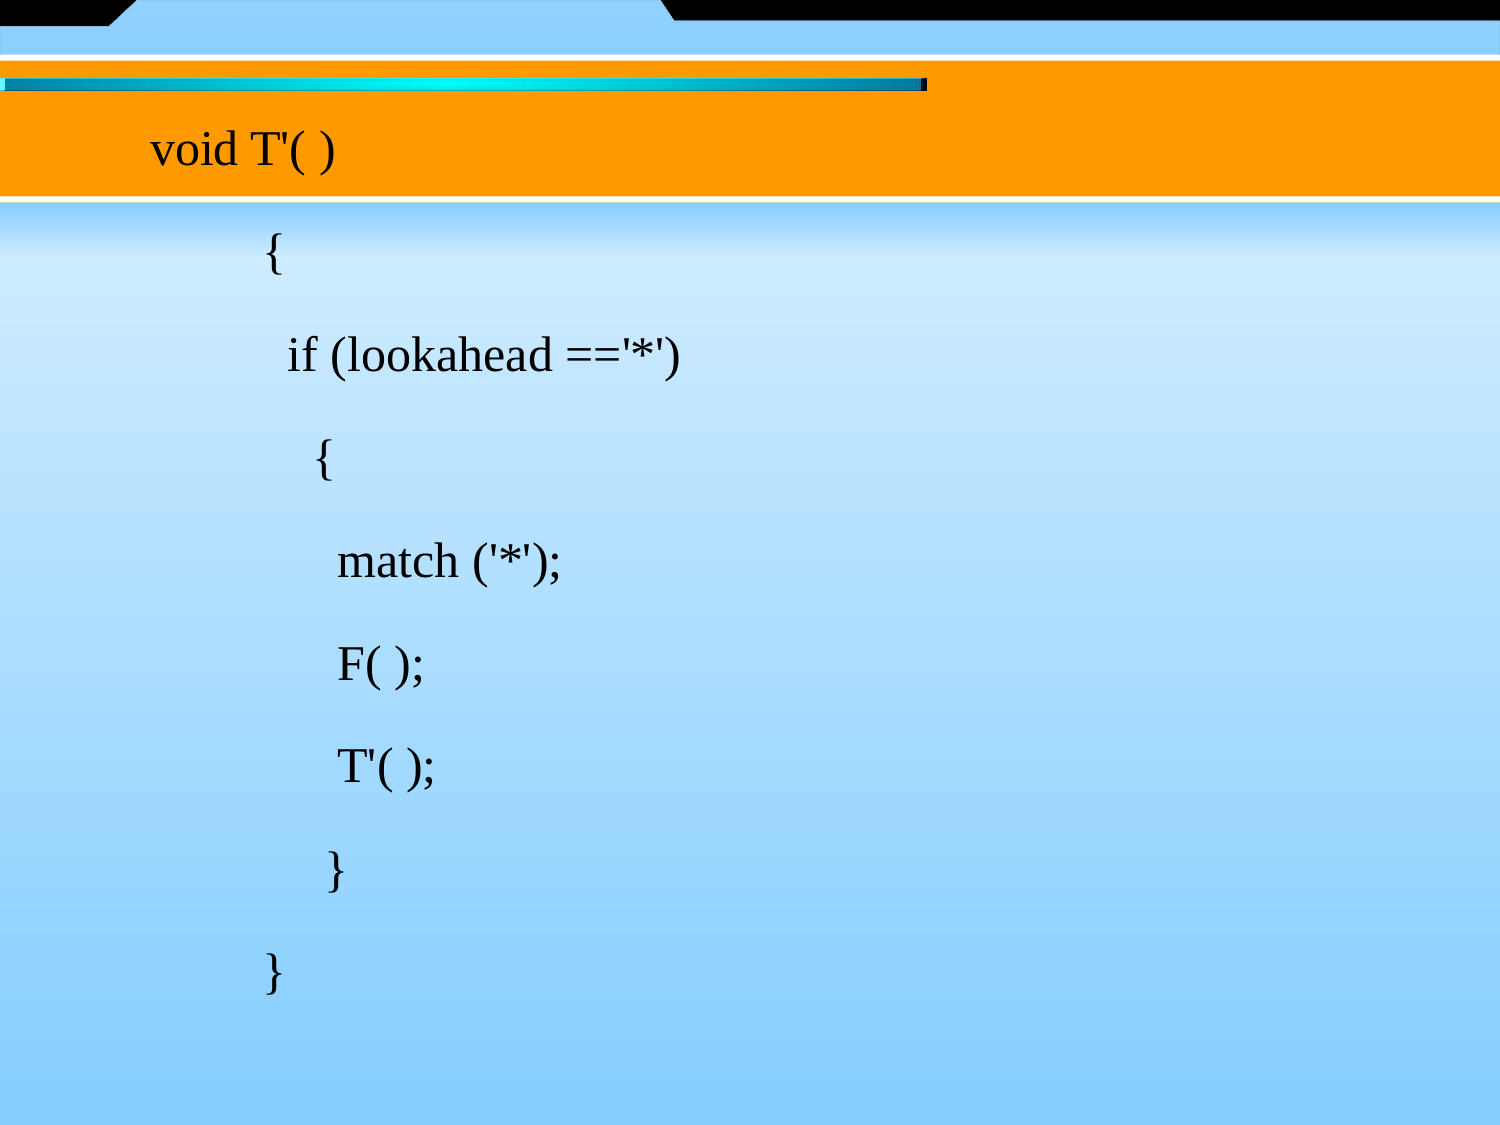

void T'( )
          {
            if (lookahead =='*')
              {
                match ('*');
                F( );
                T'( );
               }
          }